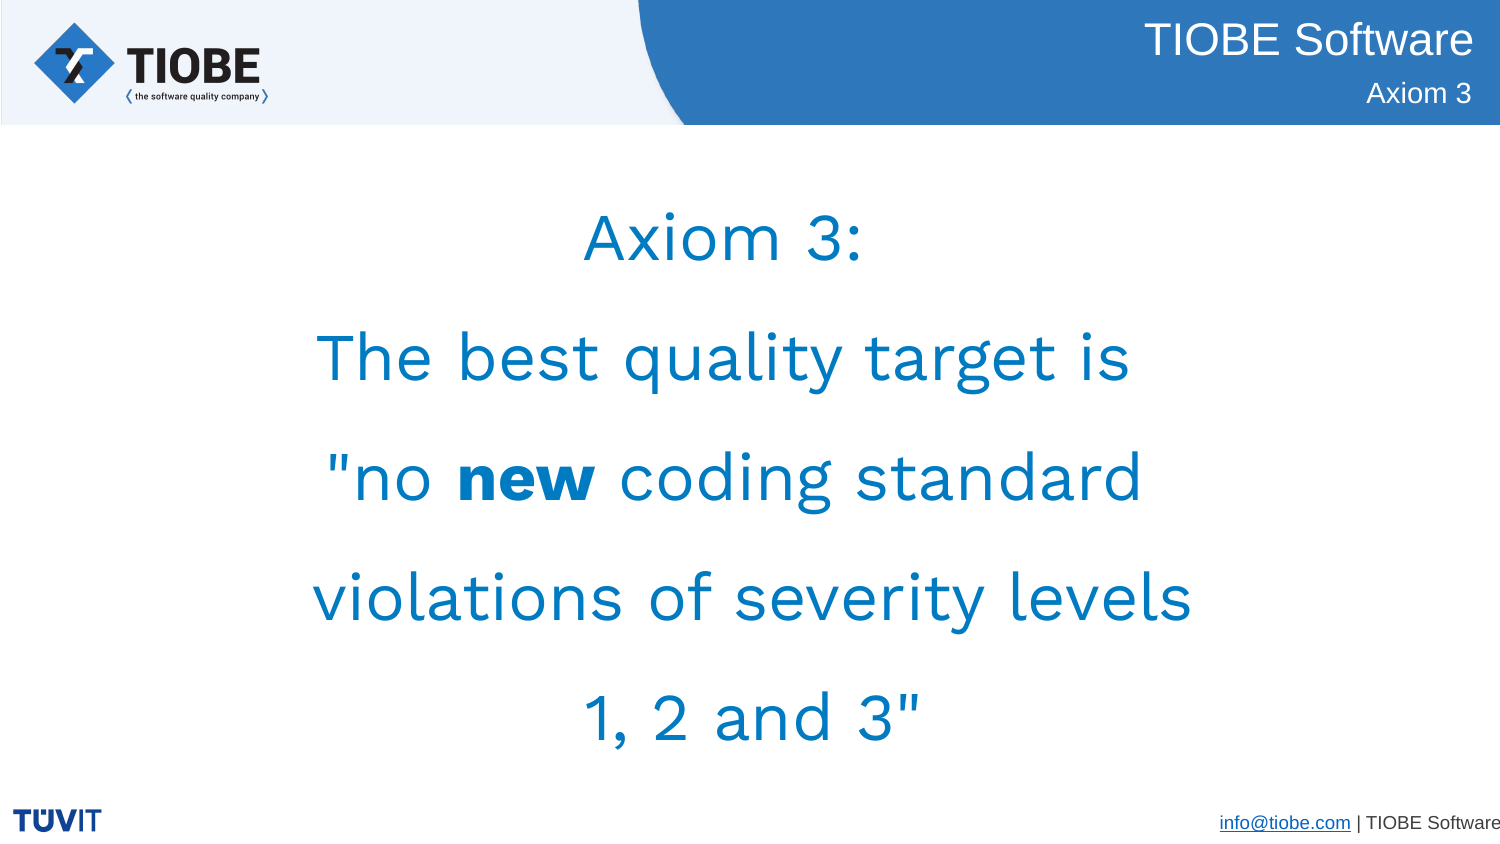

# Axiom 3
Axiom 3:
The best quality target is
"no new coding standard violations of severity levels 1, 2 and 3"